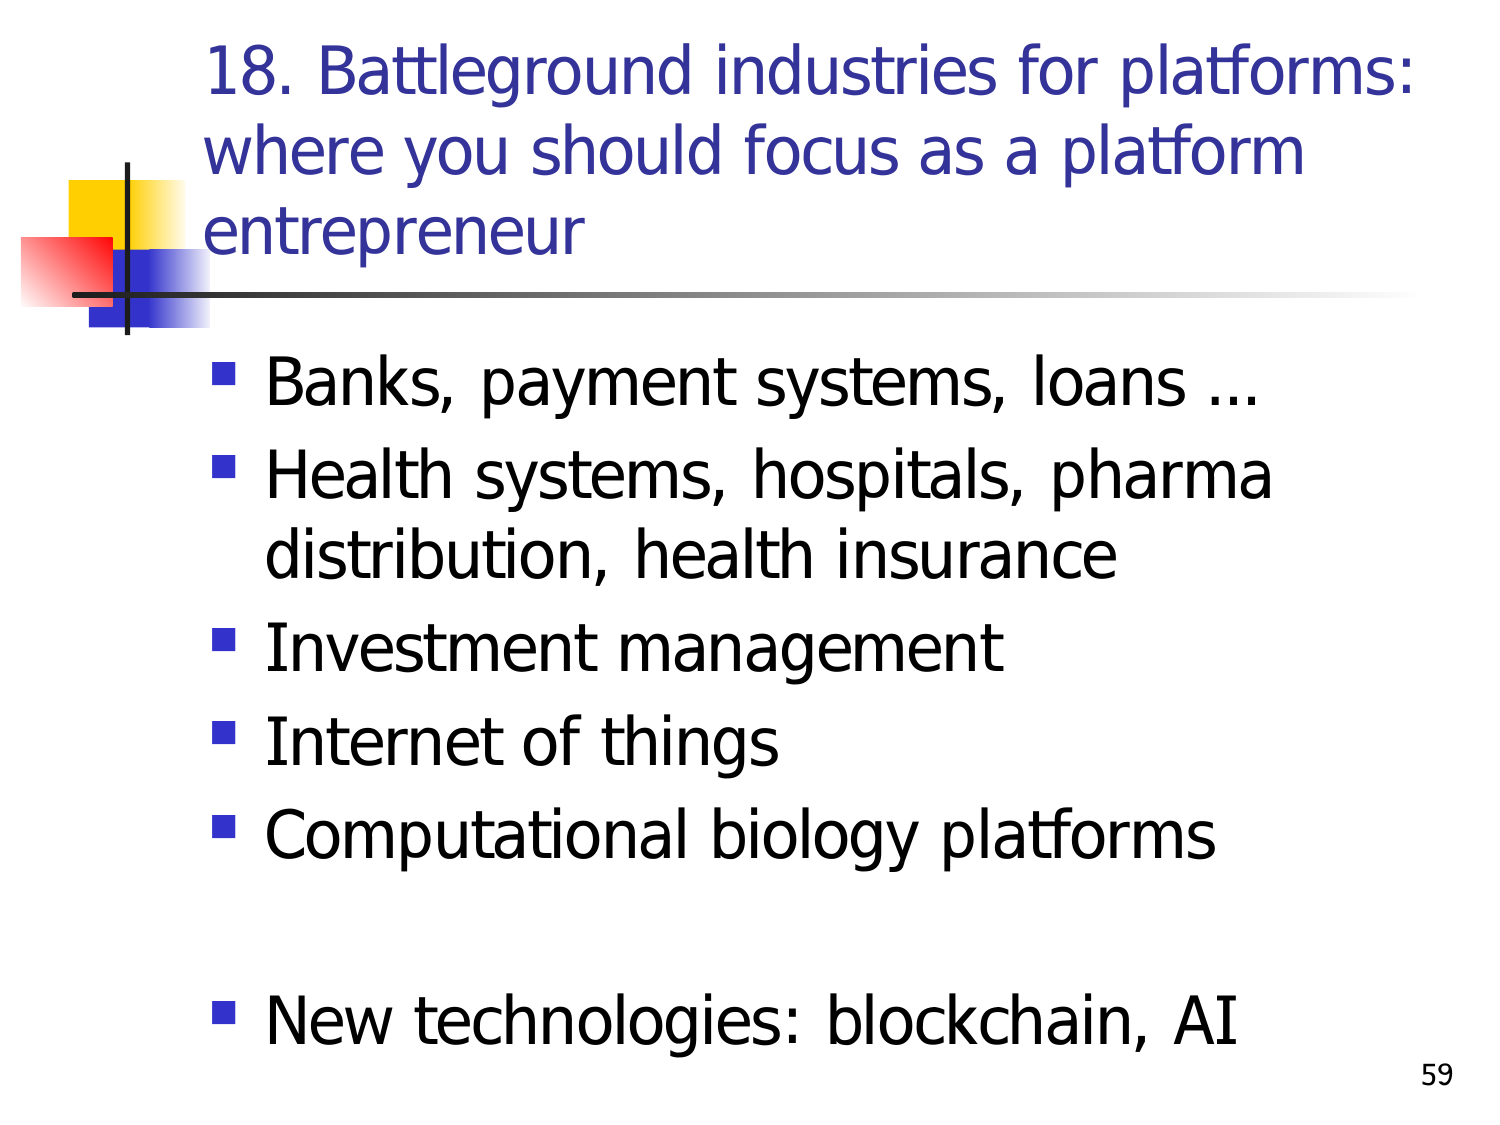

# 18. Battleground industries for platforms: where you should focus as a platform entrepreneur
Banks, payment systems, loans …
Health systems, hospitals, pharma distribution, health insurance
Investment management
Internet of things
Computational biology platforms

New technologies: blockchain, AI
59